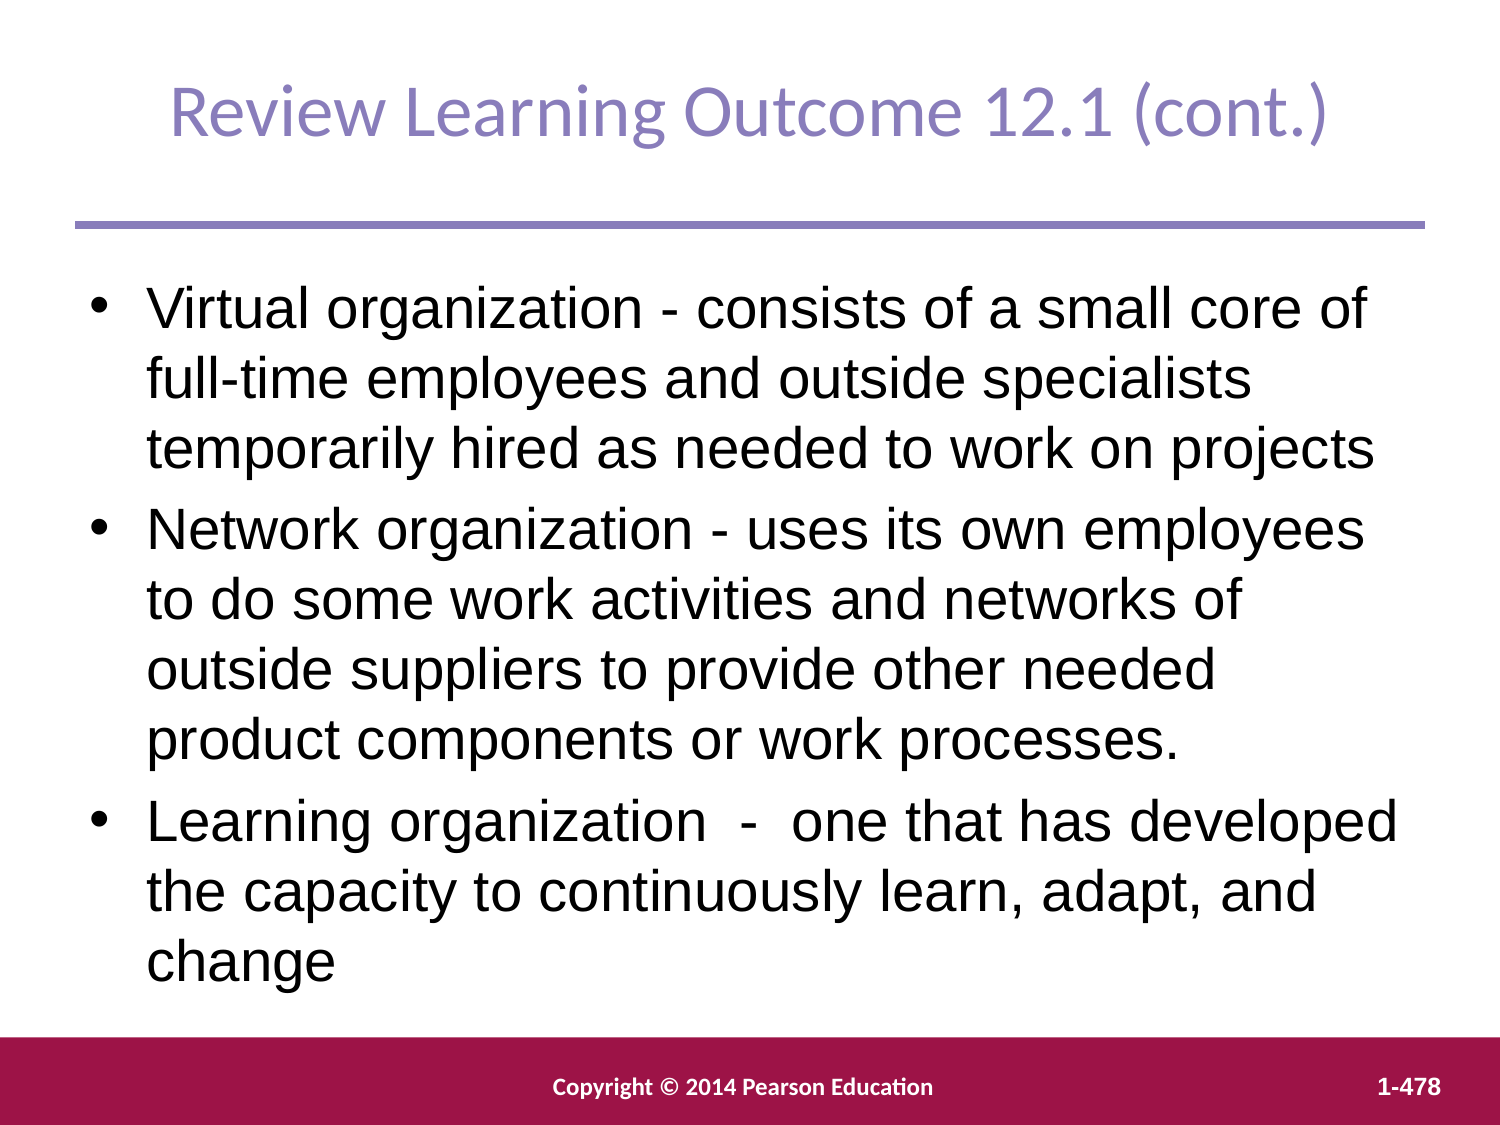

Review Learning Outcome 12.1 (cont.)
Virtual organization - consists of a small core of full-time employees and outside specialists temporarily hired as needed to work on projects
Network organization - uses its own employees to do some work activities and networks of outside suppliers to provide other needed product components or work processes.
Learning organization  -  one that has developed the capacity to continuously learn, adapt, and change